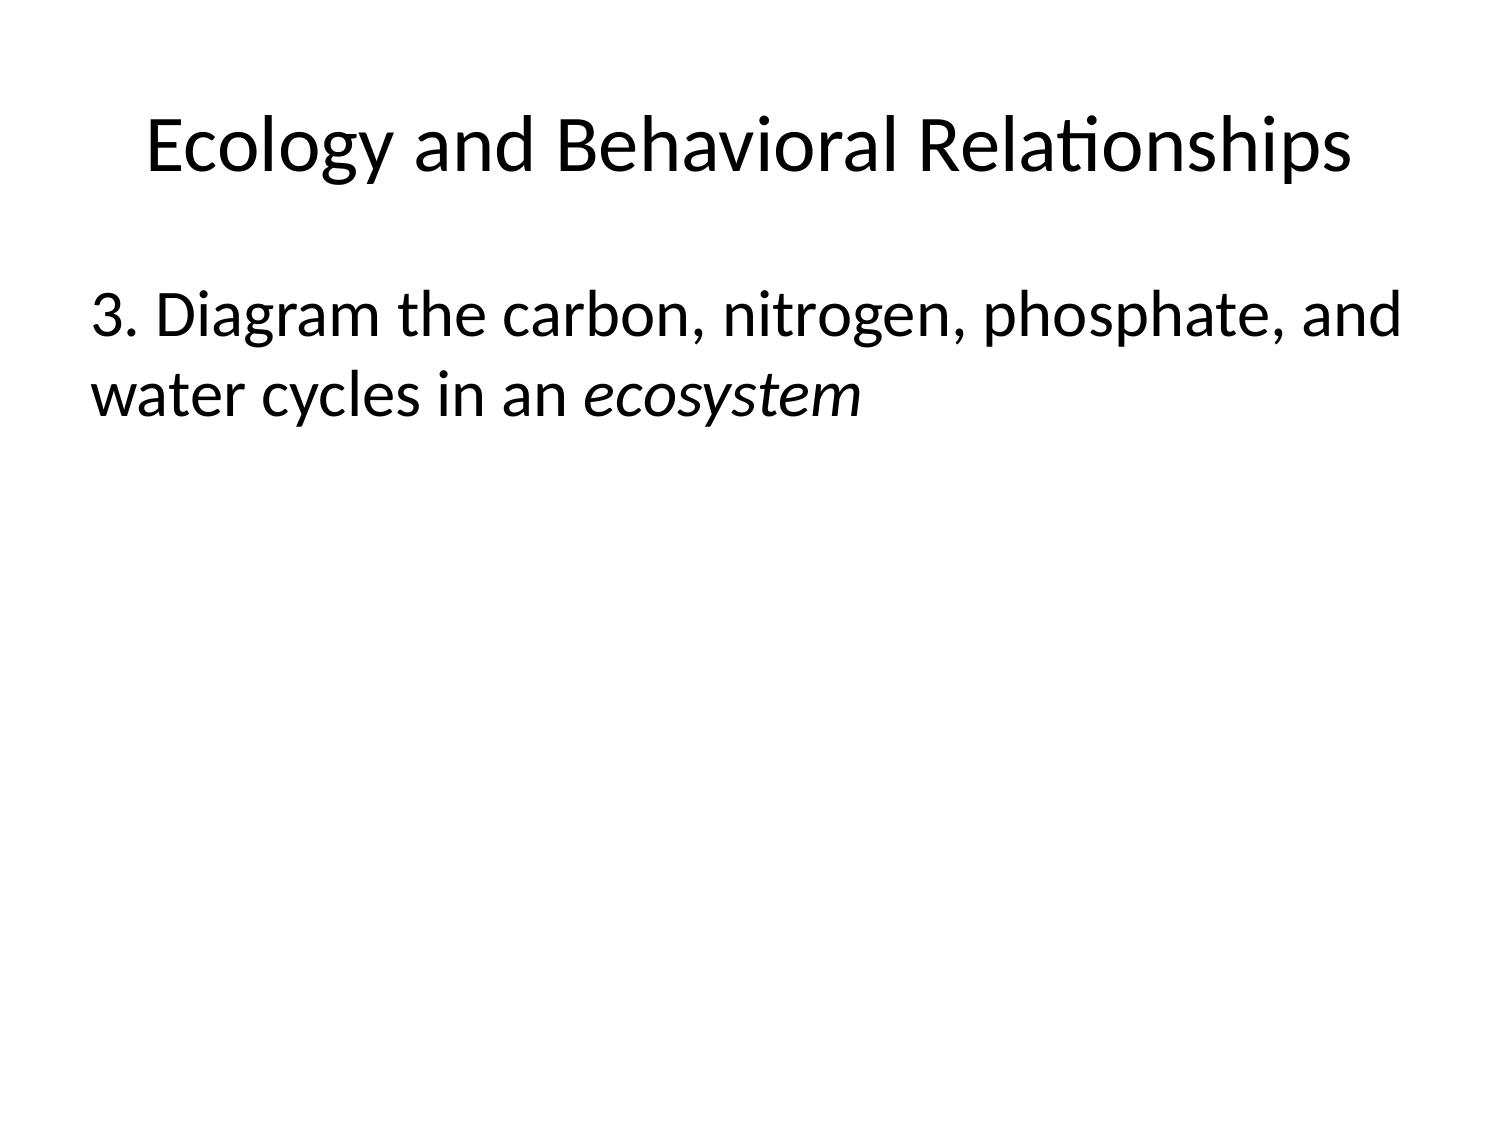

# Ecology and Behavioral Relationships
3. Diagram the carbon, nitrogen, phosphate, and water cycles in an ecosystem